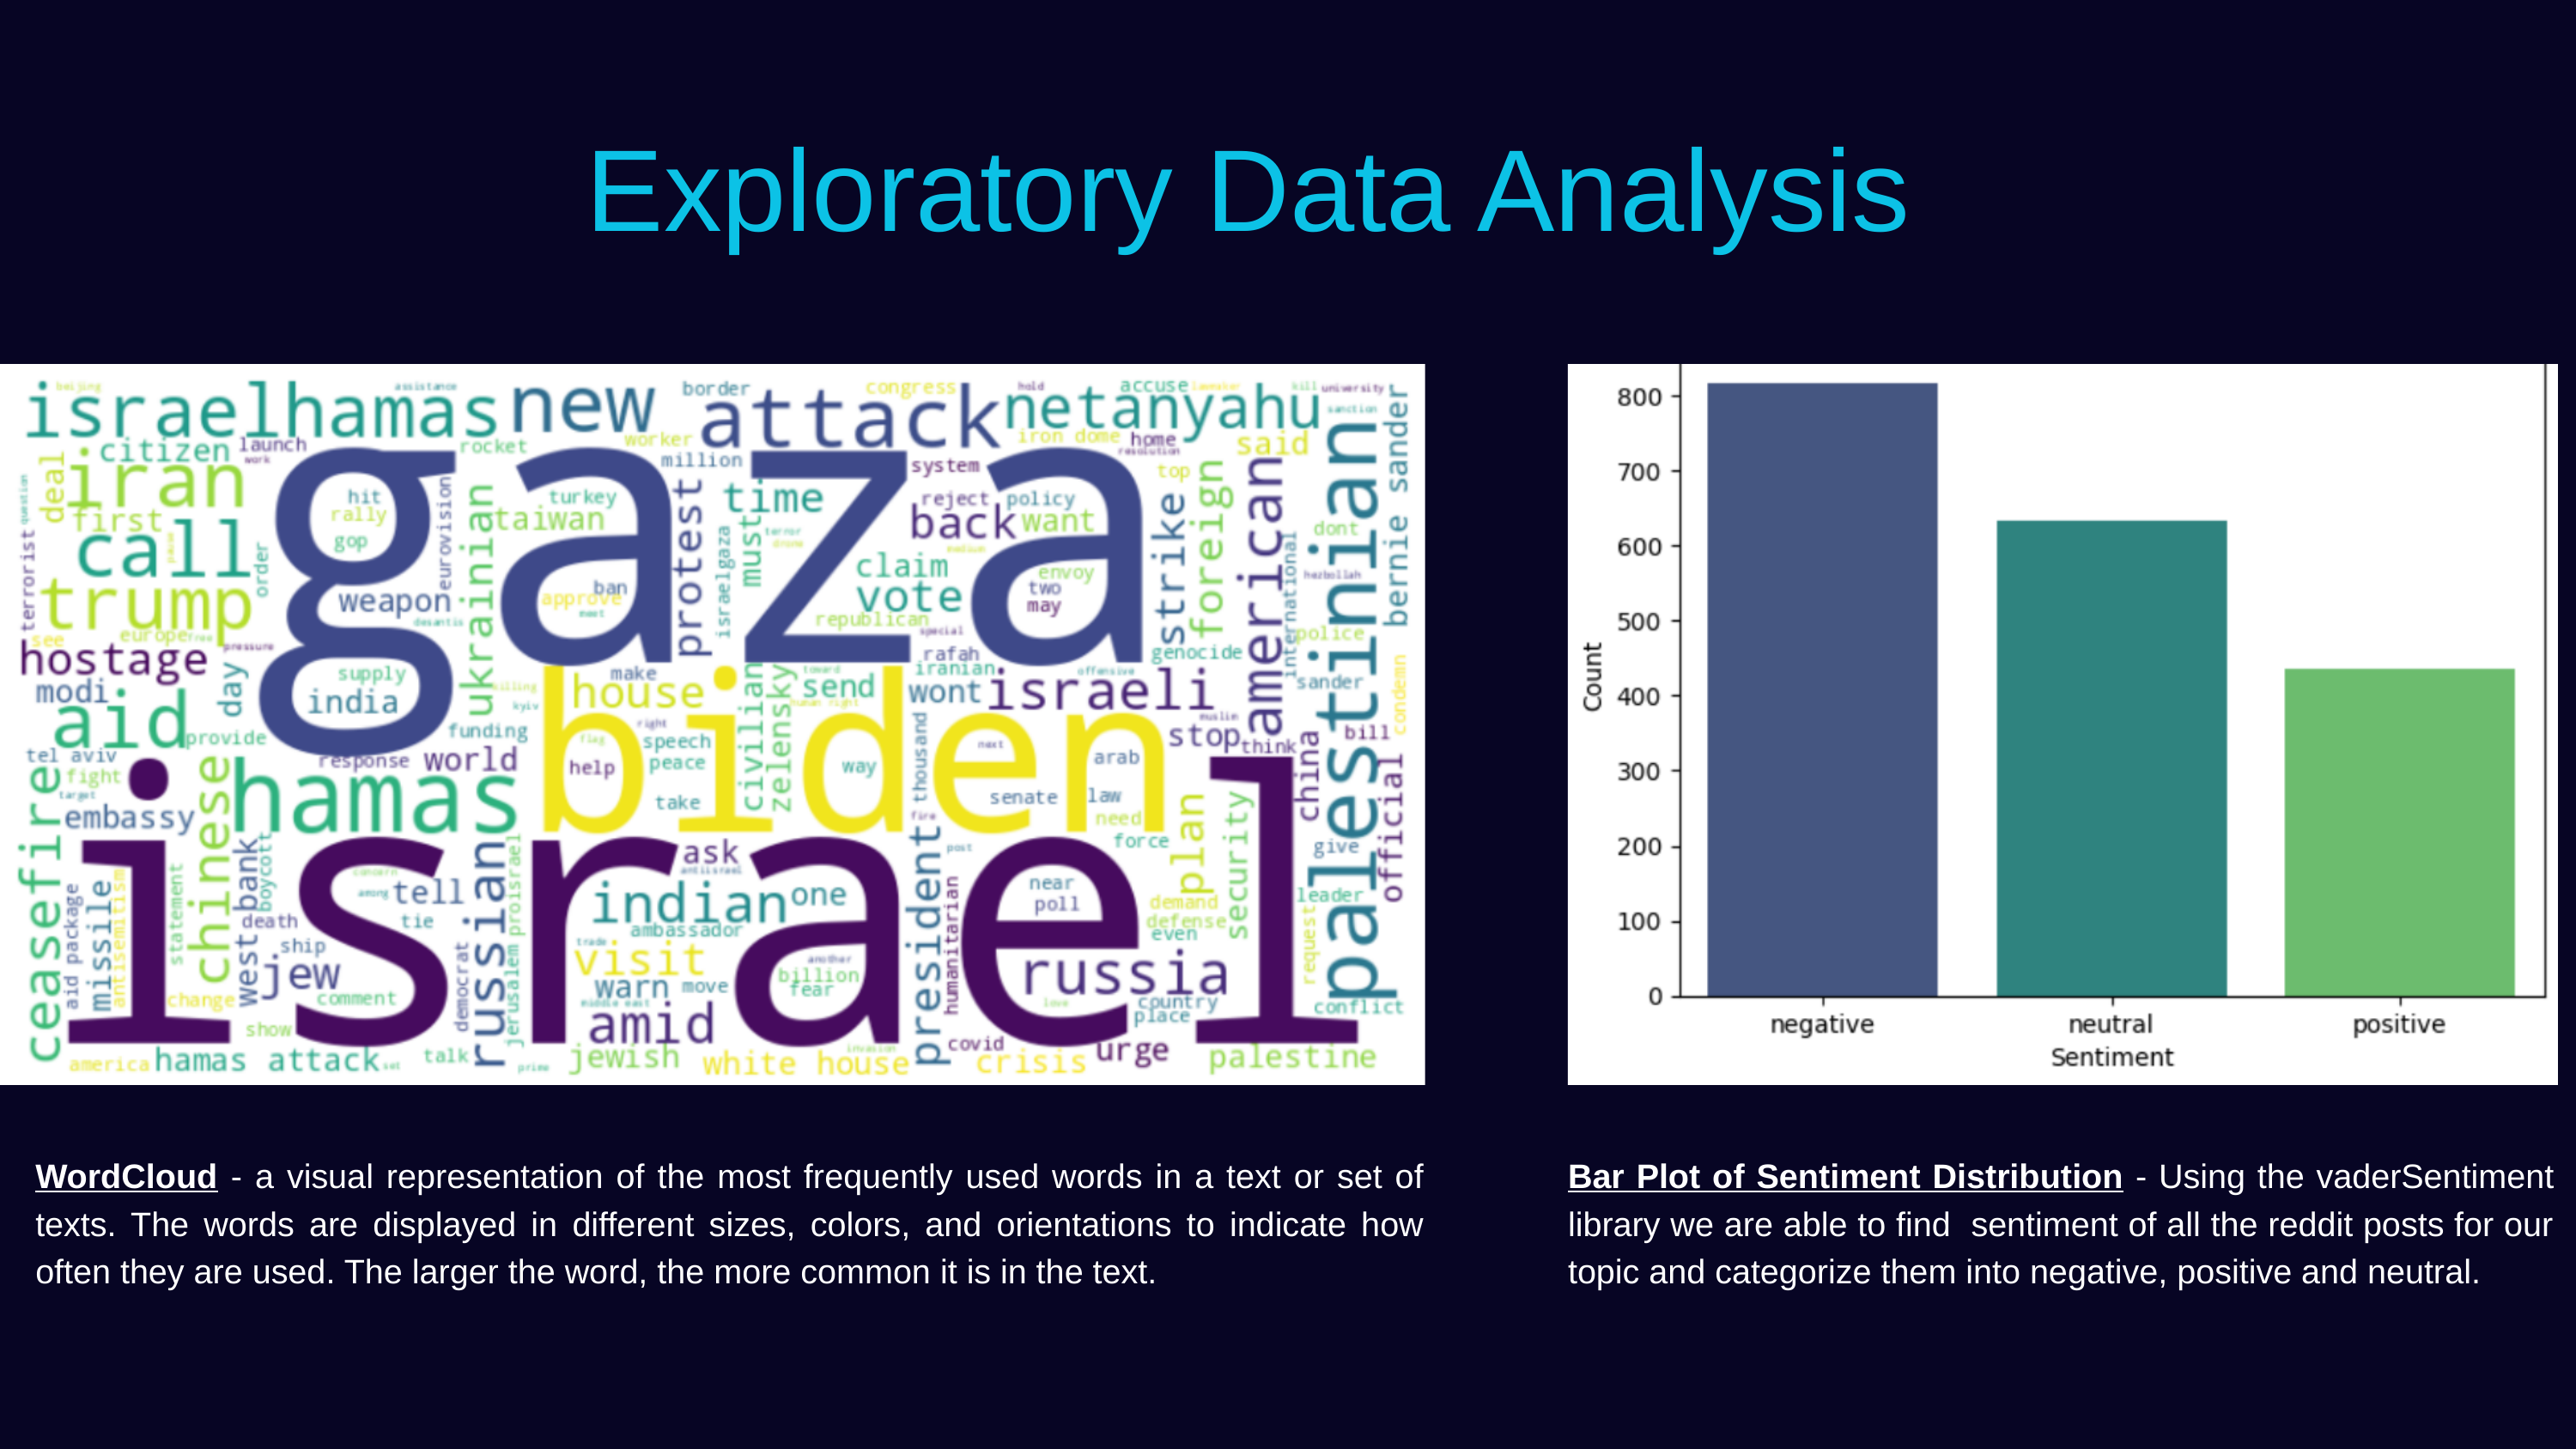

Exploratory Data Analysis

WordCloud - a visual representation of the most frequently used words in a text or set of texts. The words are displayed in different sizes, colors, and orientations to indicate how often they are used. The larger the word, the more common it is in the text.
Bar Plot of Sentiment Distribution - Using the vaderSentiment library we are able to find  sentiment of all the reddit posts for our topic and categorize them into negative, positive and neutral.